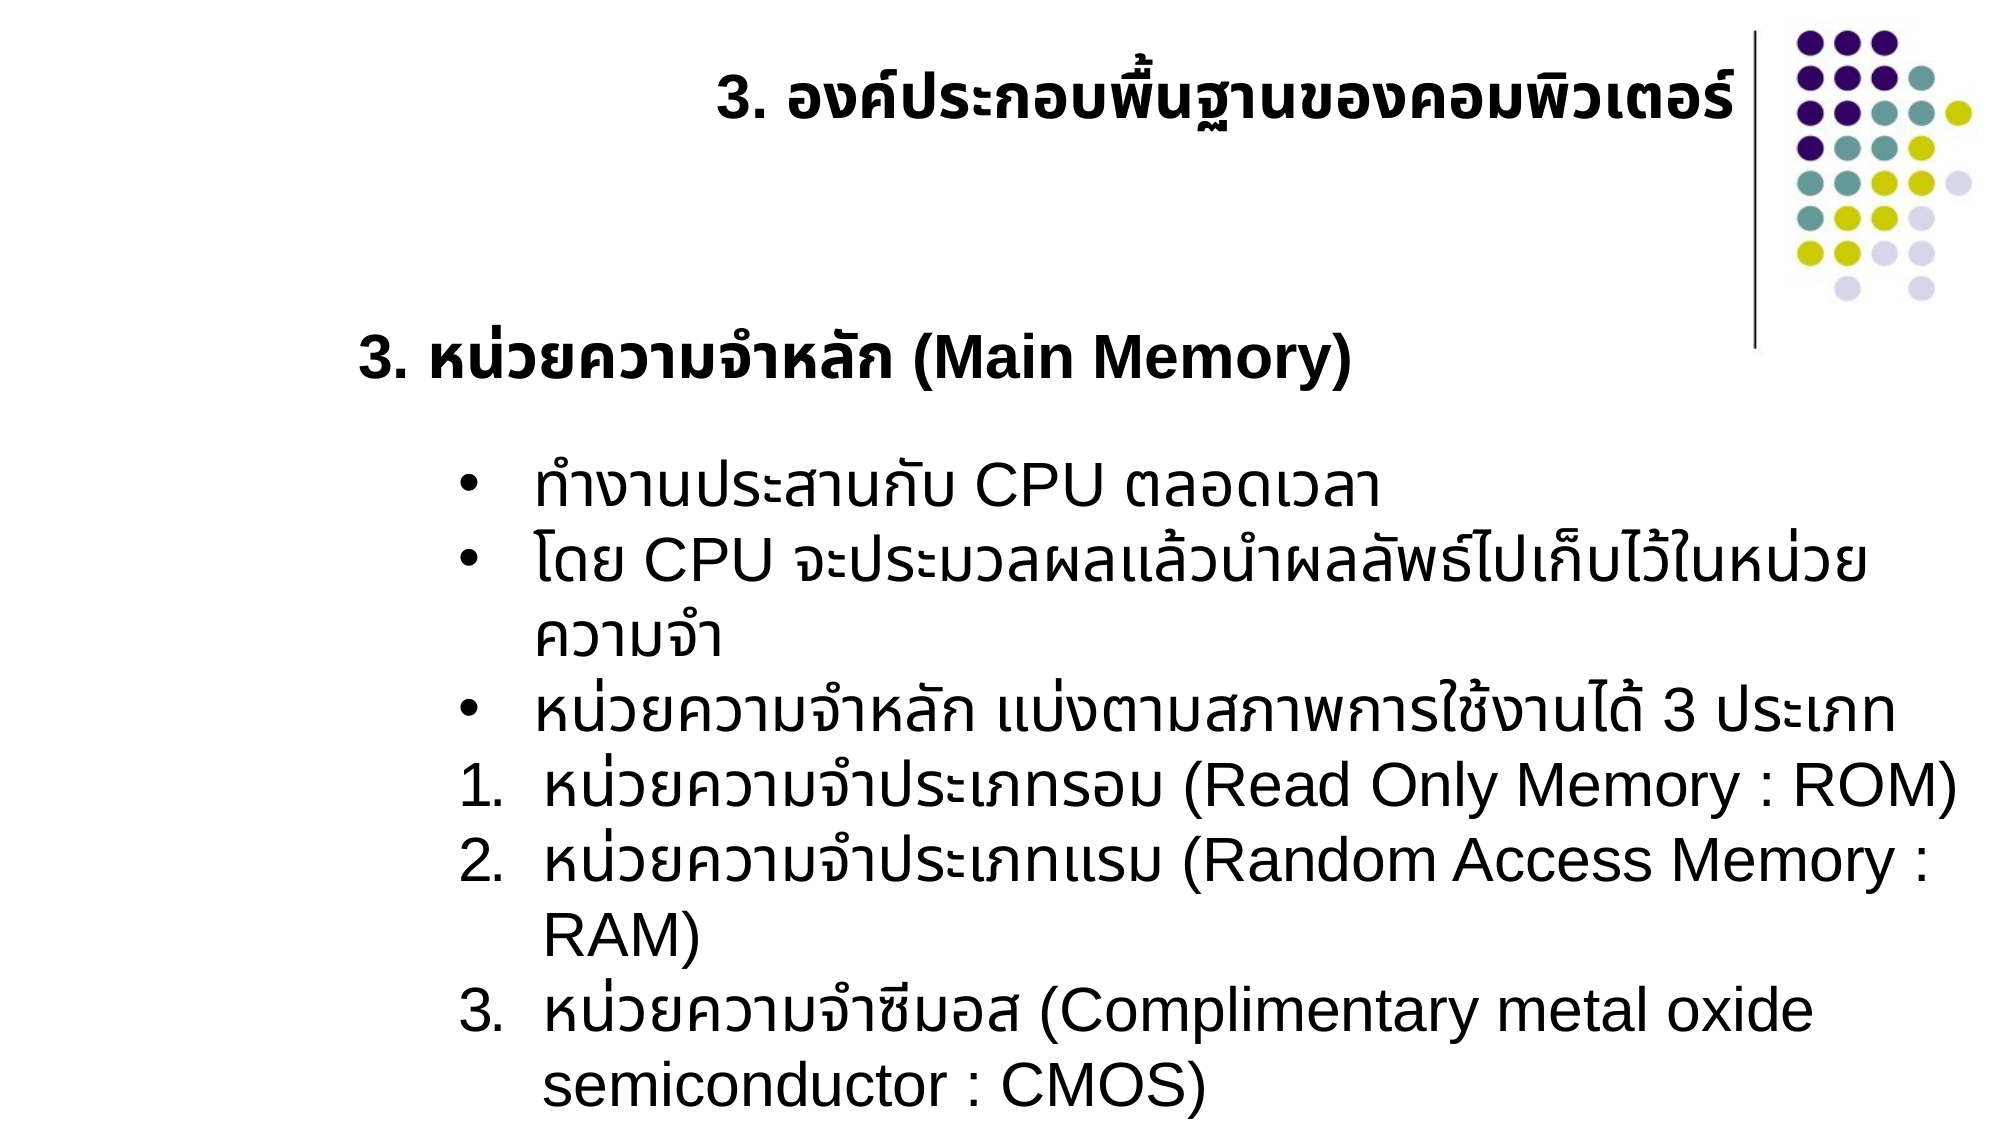

3. องค์ประกอบพื้นฐานของคอมพิวเตอร์
3. หน่วยความจําหลัก (Main Memory)
ทำงานประสานกับ CPU ตลอดเวลา
โดย CPU จะประมวลผลแล้วนำผลลัพธ์ไปเก็บไว้ในหน่วยความจำ
หน่วยความจําหลัก แบ่งตามสภาพการใช้งานได้ 3 ประเภท
หน่วยความจำประเภทรอม (Read Only Memory : ROM)
หน่วยความจำประเภทแรม (Random Access Memory : RAM)
หน่วยความจำซีมอส (Complimentary metal oxide semiconductor : CMOS)